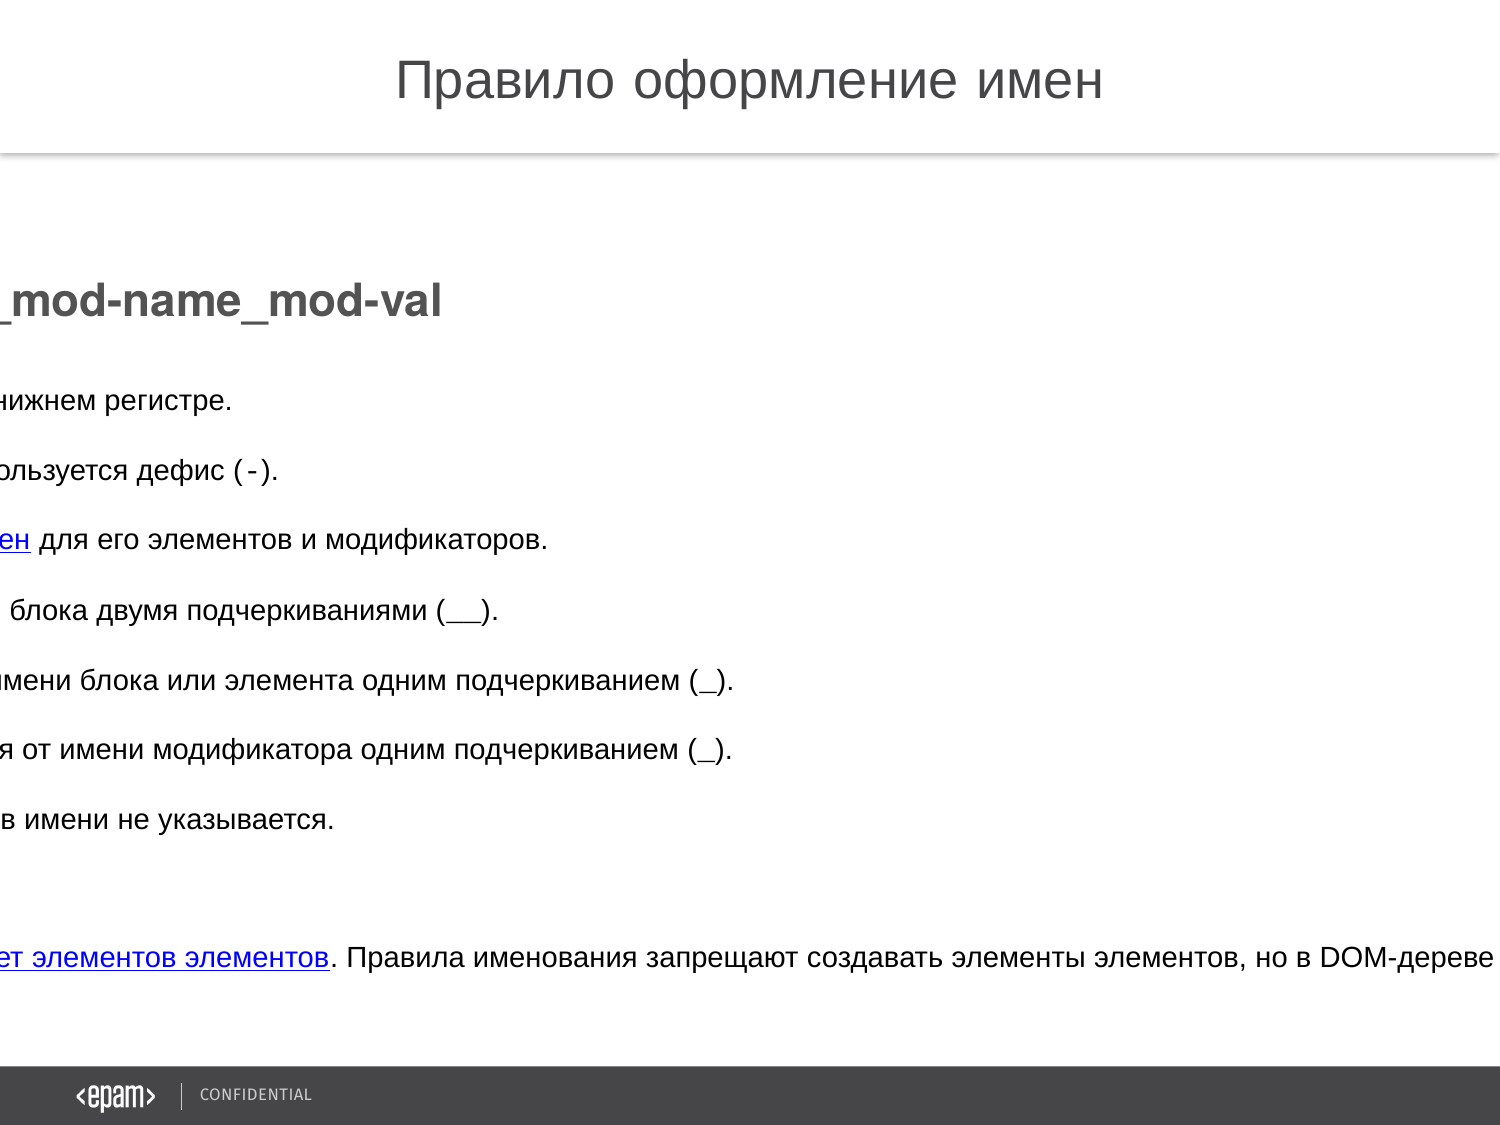

Правило оформление имен
block-name__elem-name_mod-name_mod-val

Имена записываются латиницей в нижнем регистре.
Для разделения слов в именах используется дефис (-).
Имя блока задает пространство имен для его элементов и модификаторов.
Имя элемента отделяется от имени блока двумя подчеркиваниями (__).
Имя модификатора отделяется от имени блока или элемента одним подчеркиванием (_).
Значение модификатора отделяется от имени модификатора одним подчеркиванием (_).
Значение булевых модификаторов в имени не указывается.

Важно! В методологии БЭМ не существует элементов элементов. Правила именования запрещают создавать элементы элементов, но в DOM-дереве элементы можно вкладывать друг в друга.